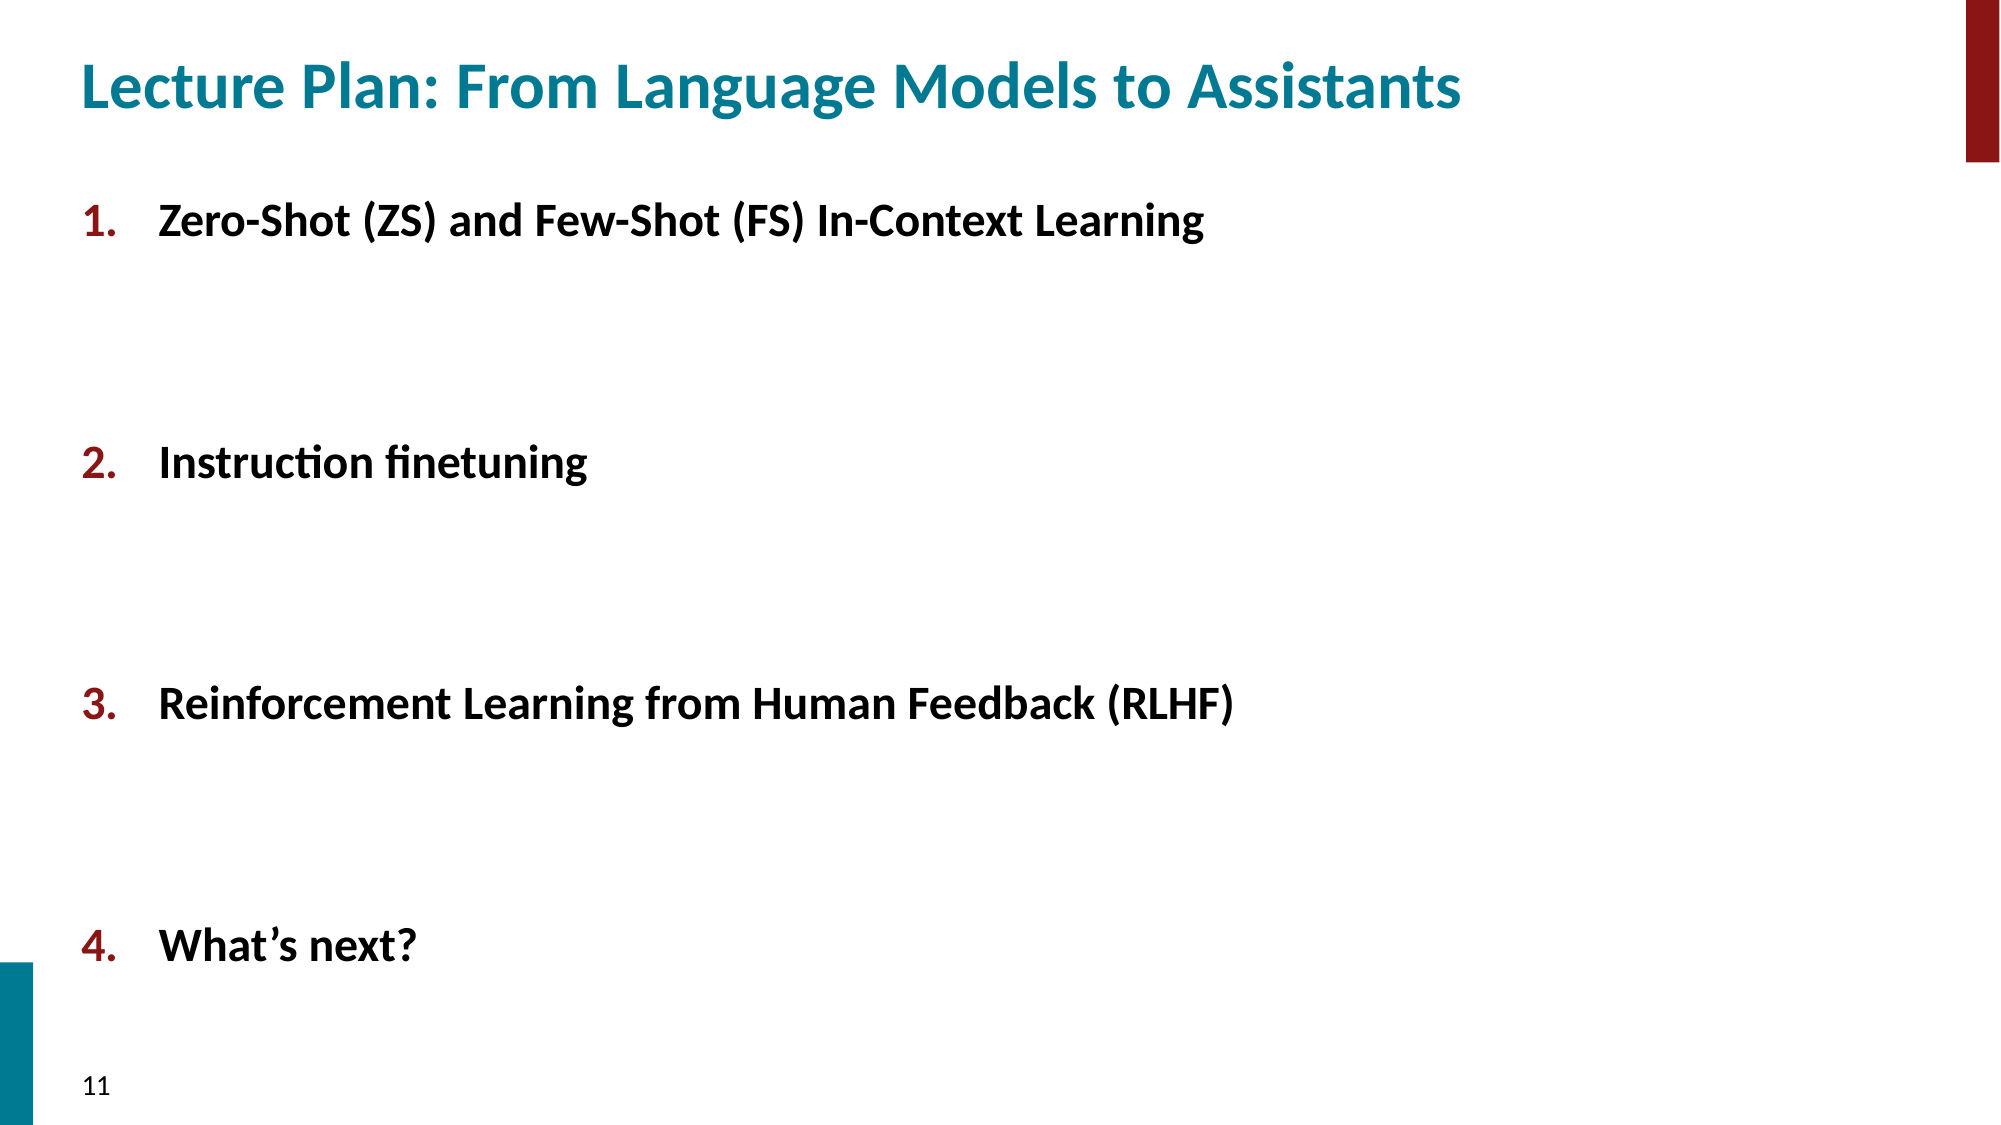

# Lecture Plan: From Language Models to Assistants
1.	Zero-Shot (ZS) and Few-Shot (FS) In-Context Learning
2.	Instruction finetuning
3.	Reinforcement Learning from Human Feedback (RLHF)
4.	What’s next?
11